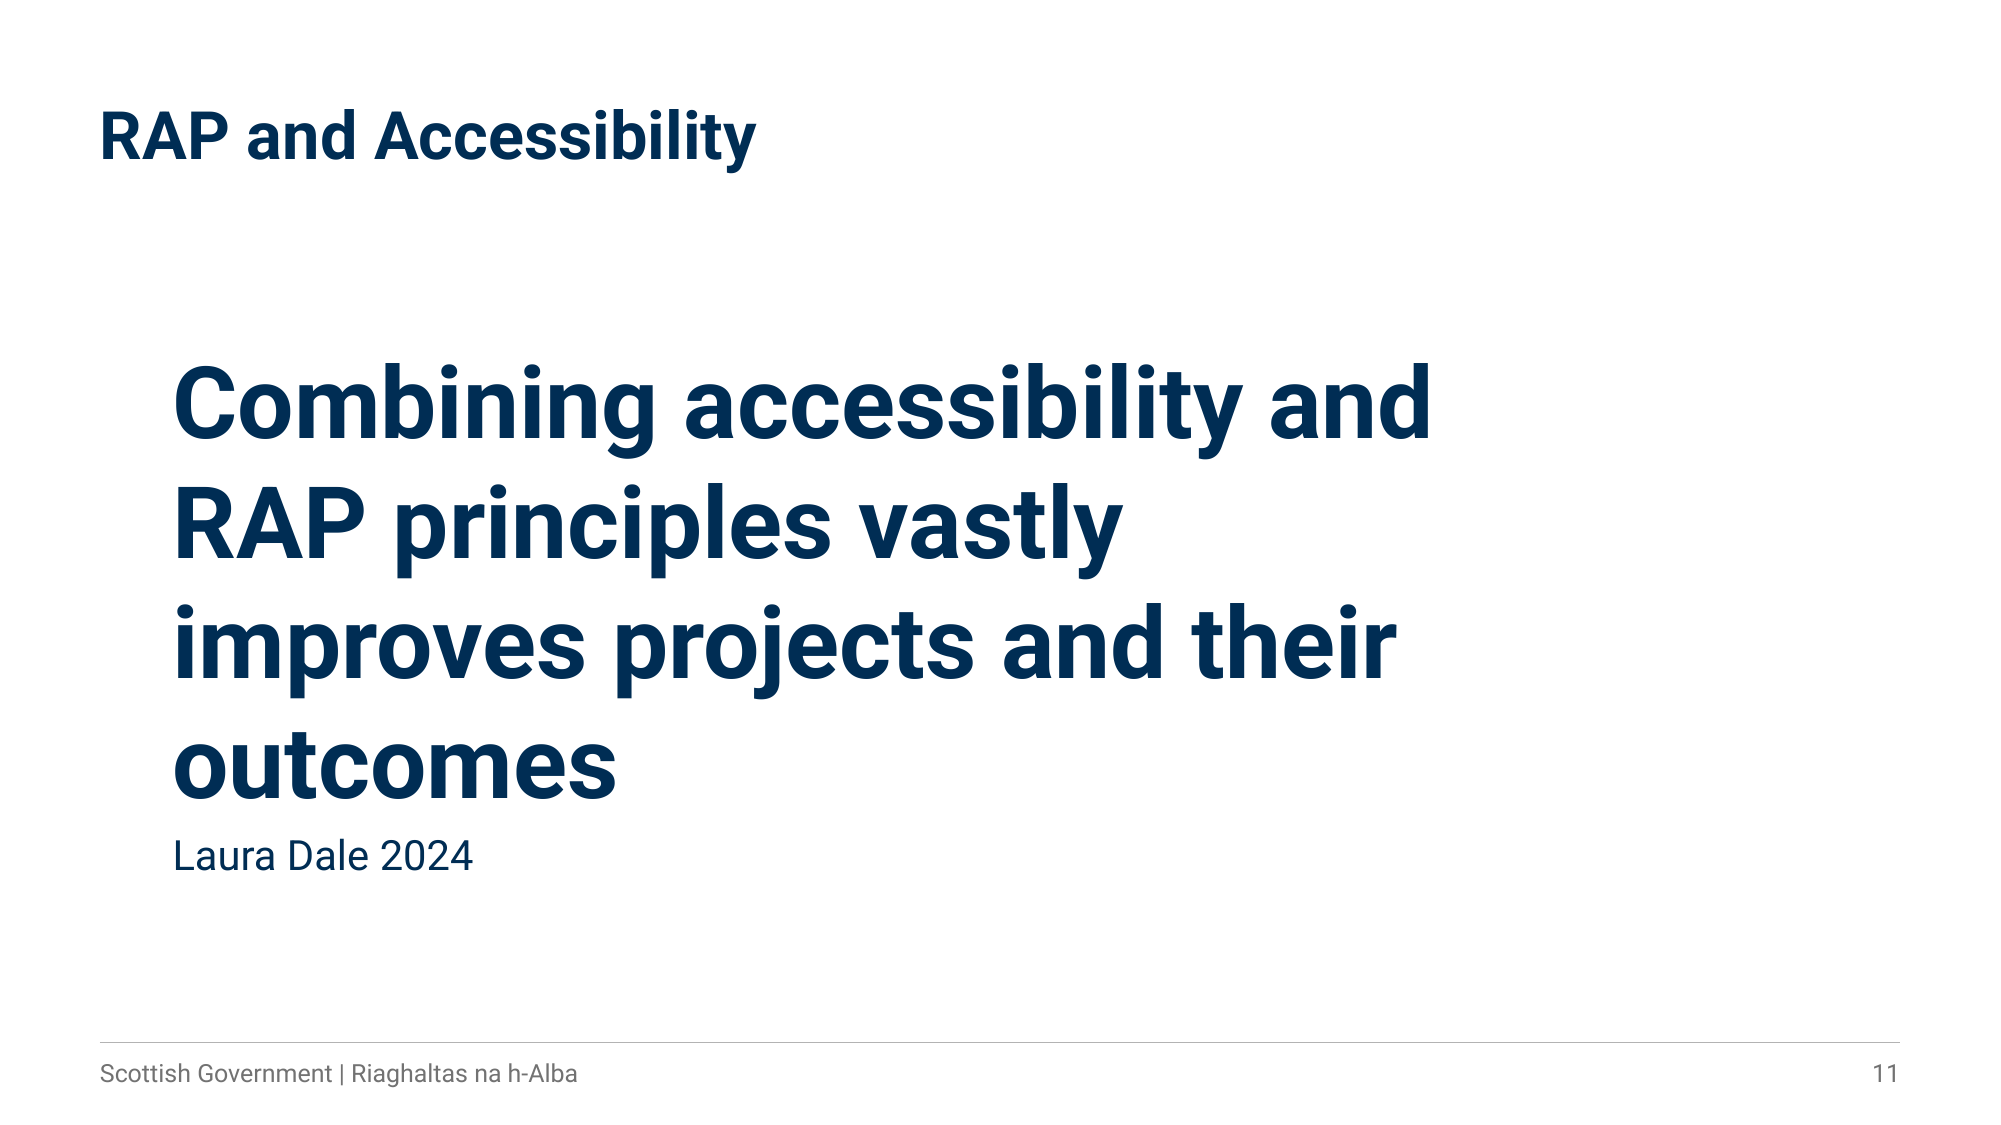

# RAP and Accessibility
Combining accessibility and RAP principles vastly improves projects and their outcomes

Laura Dale 2024
11
Scottish Government | Riaghaltas na h-Alba